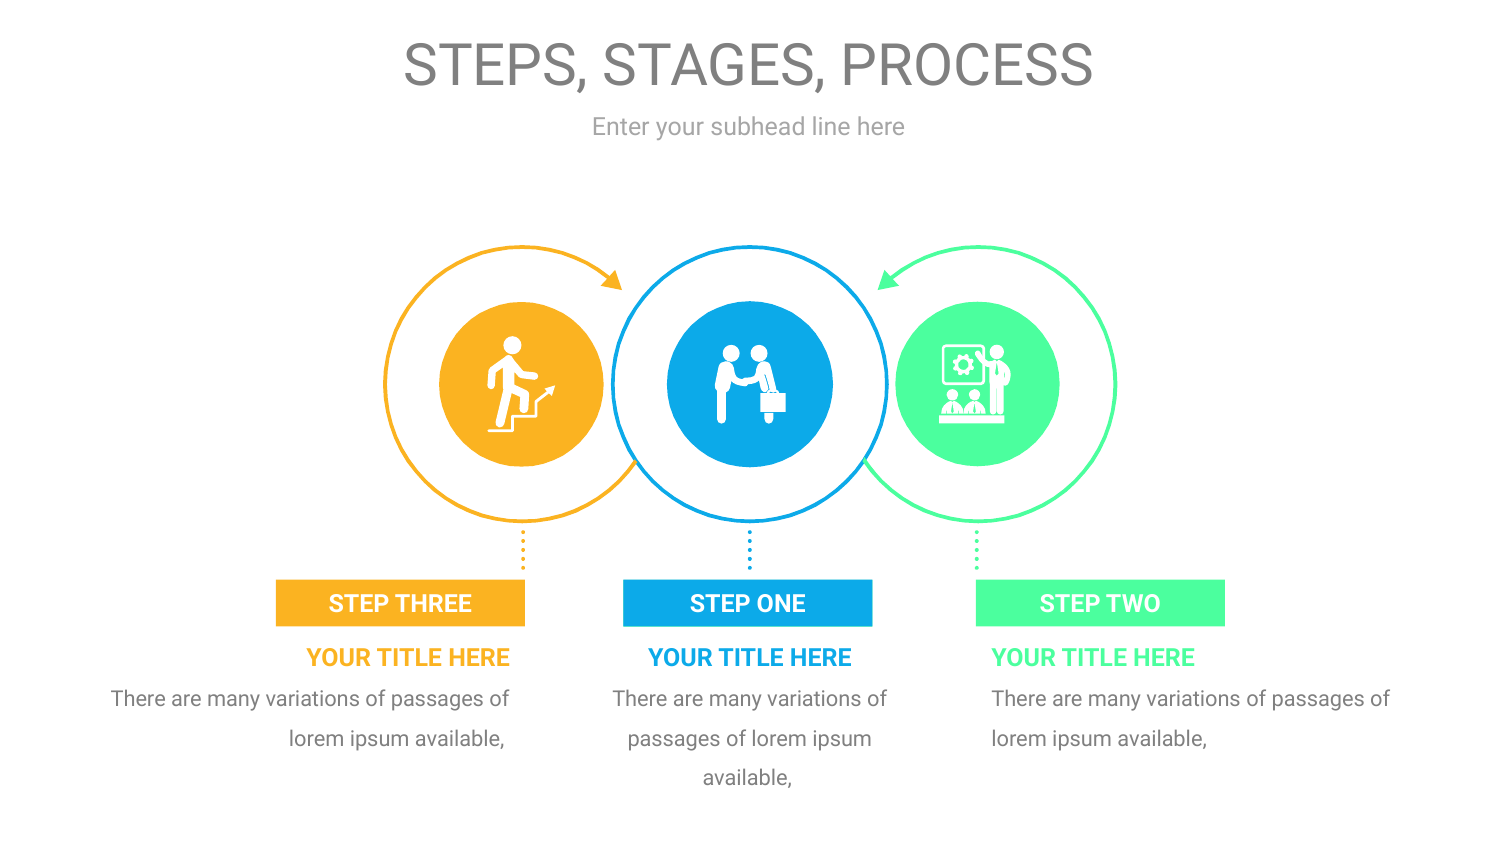

# STEPS, STAGES, PROCESS
Enter your subhead line here

STEP THREE
STEP ONE
STEP TWO

YOUR TITLE HERE
There are many variations of passages of lorem ipsum available,
YOUR TITLE HERE
There are many variations of passages of lorem ipsum available,
YOUR TITLE HERE
There are many variations of passages of lorem ipsum available,